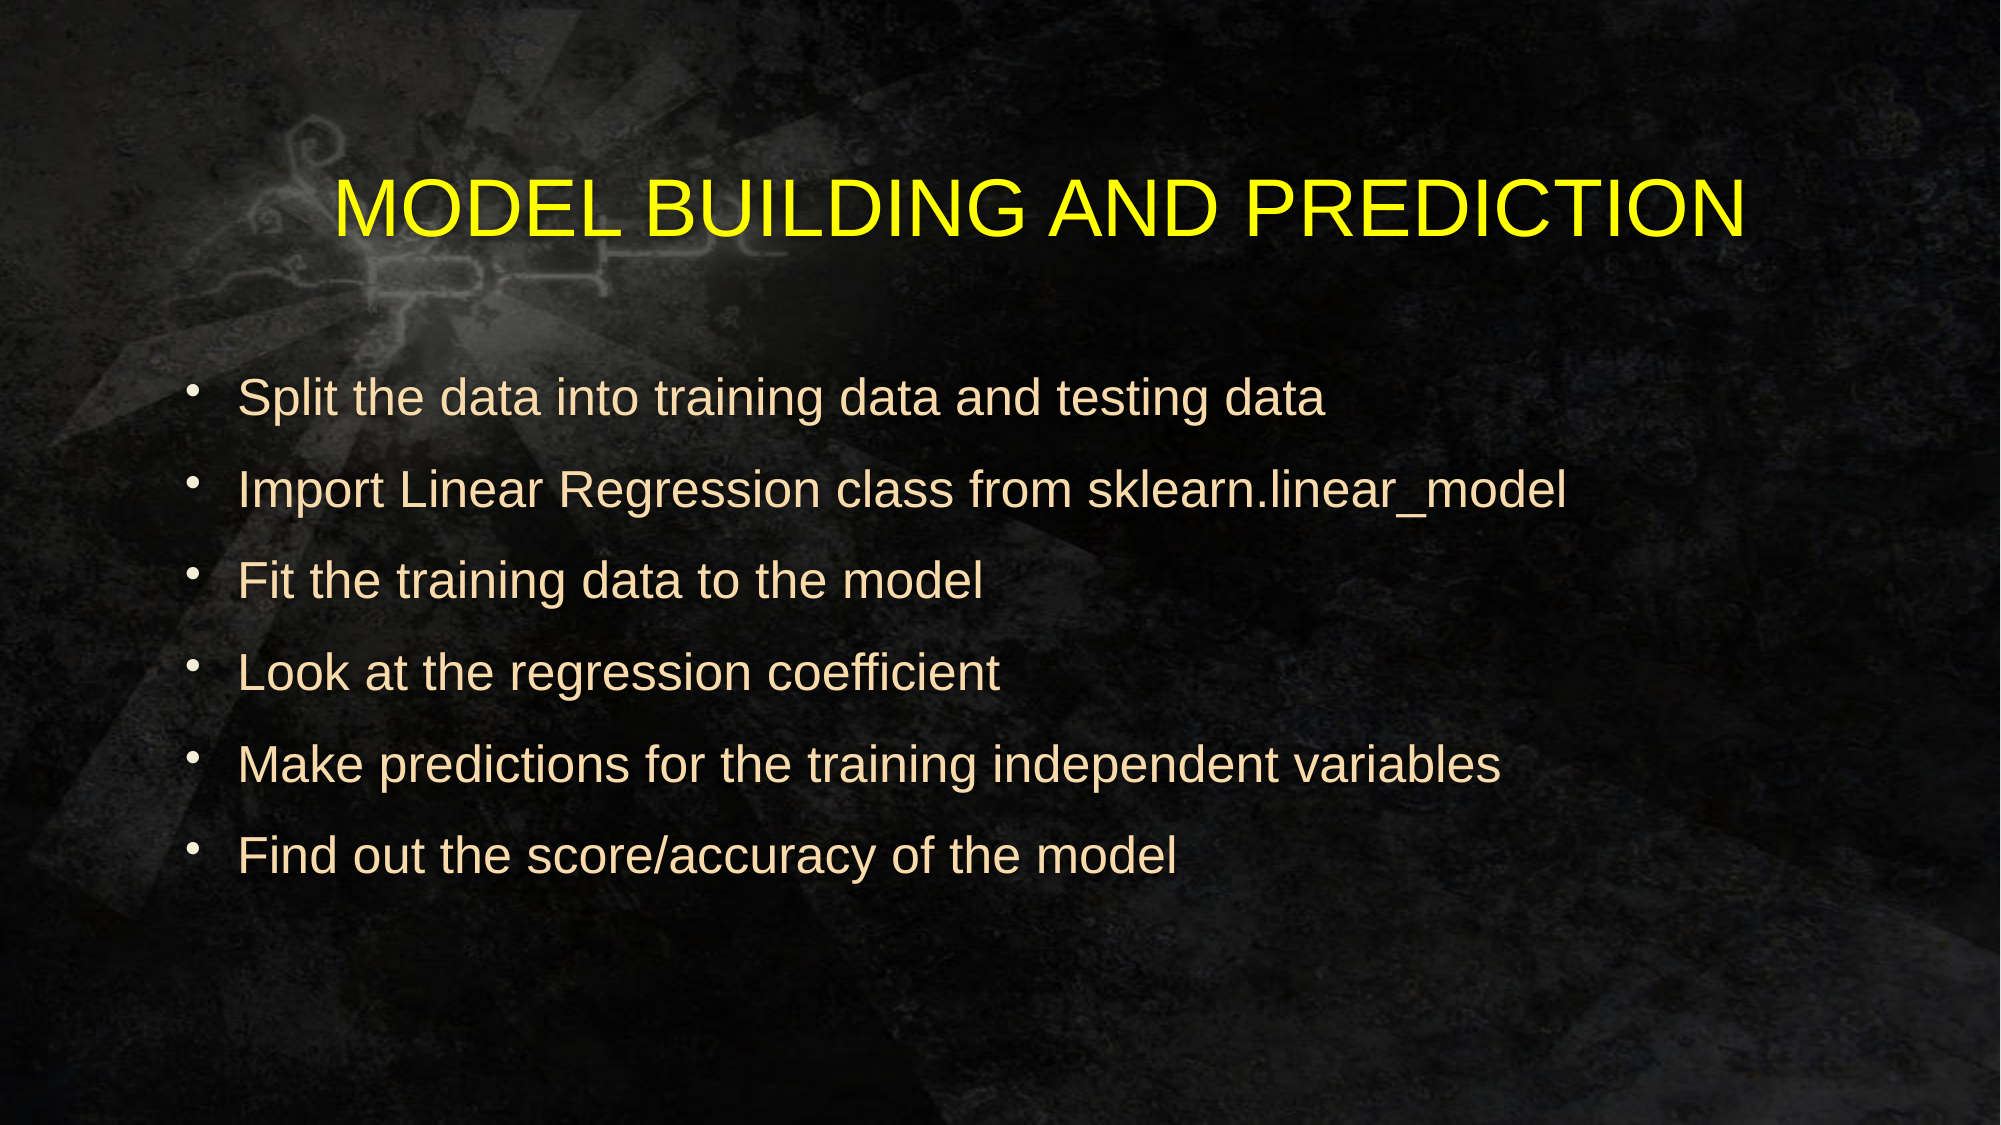

# MODEL BUILDING AND PREDICTION
Split the data into training data and testing data
Import Linear Regression class from sklearn.linear_model
Fit the training data to the model
Look at the regression coefficient
Make predictions for the training independent variables
Find out the score/accuracy of the model